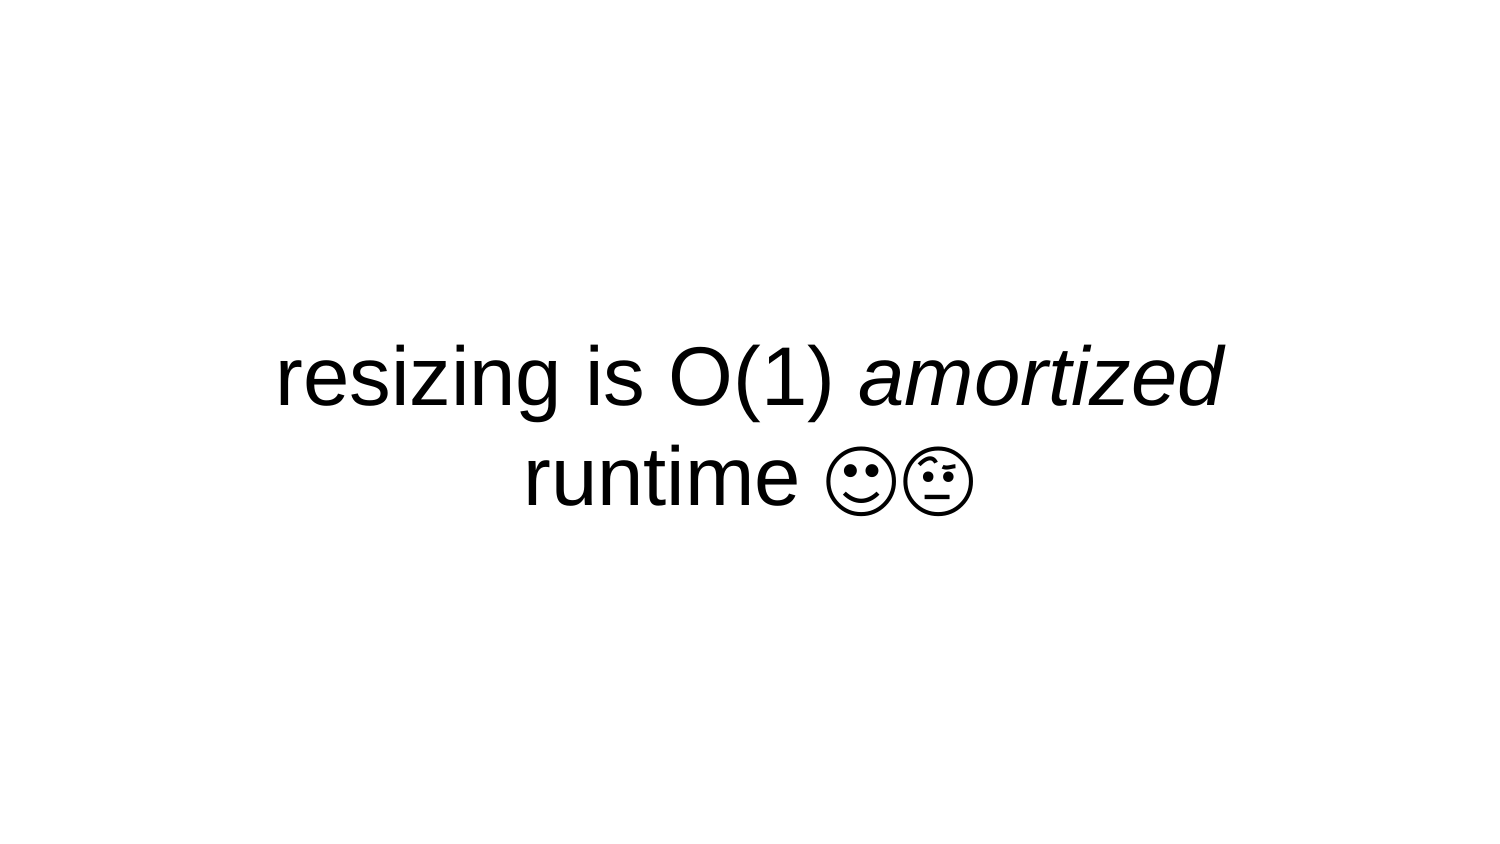

# resizing is O(1) amortized runtime 🙂🤨